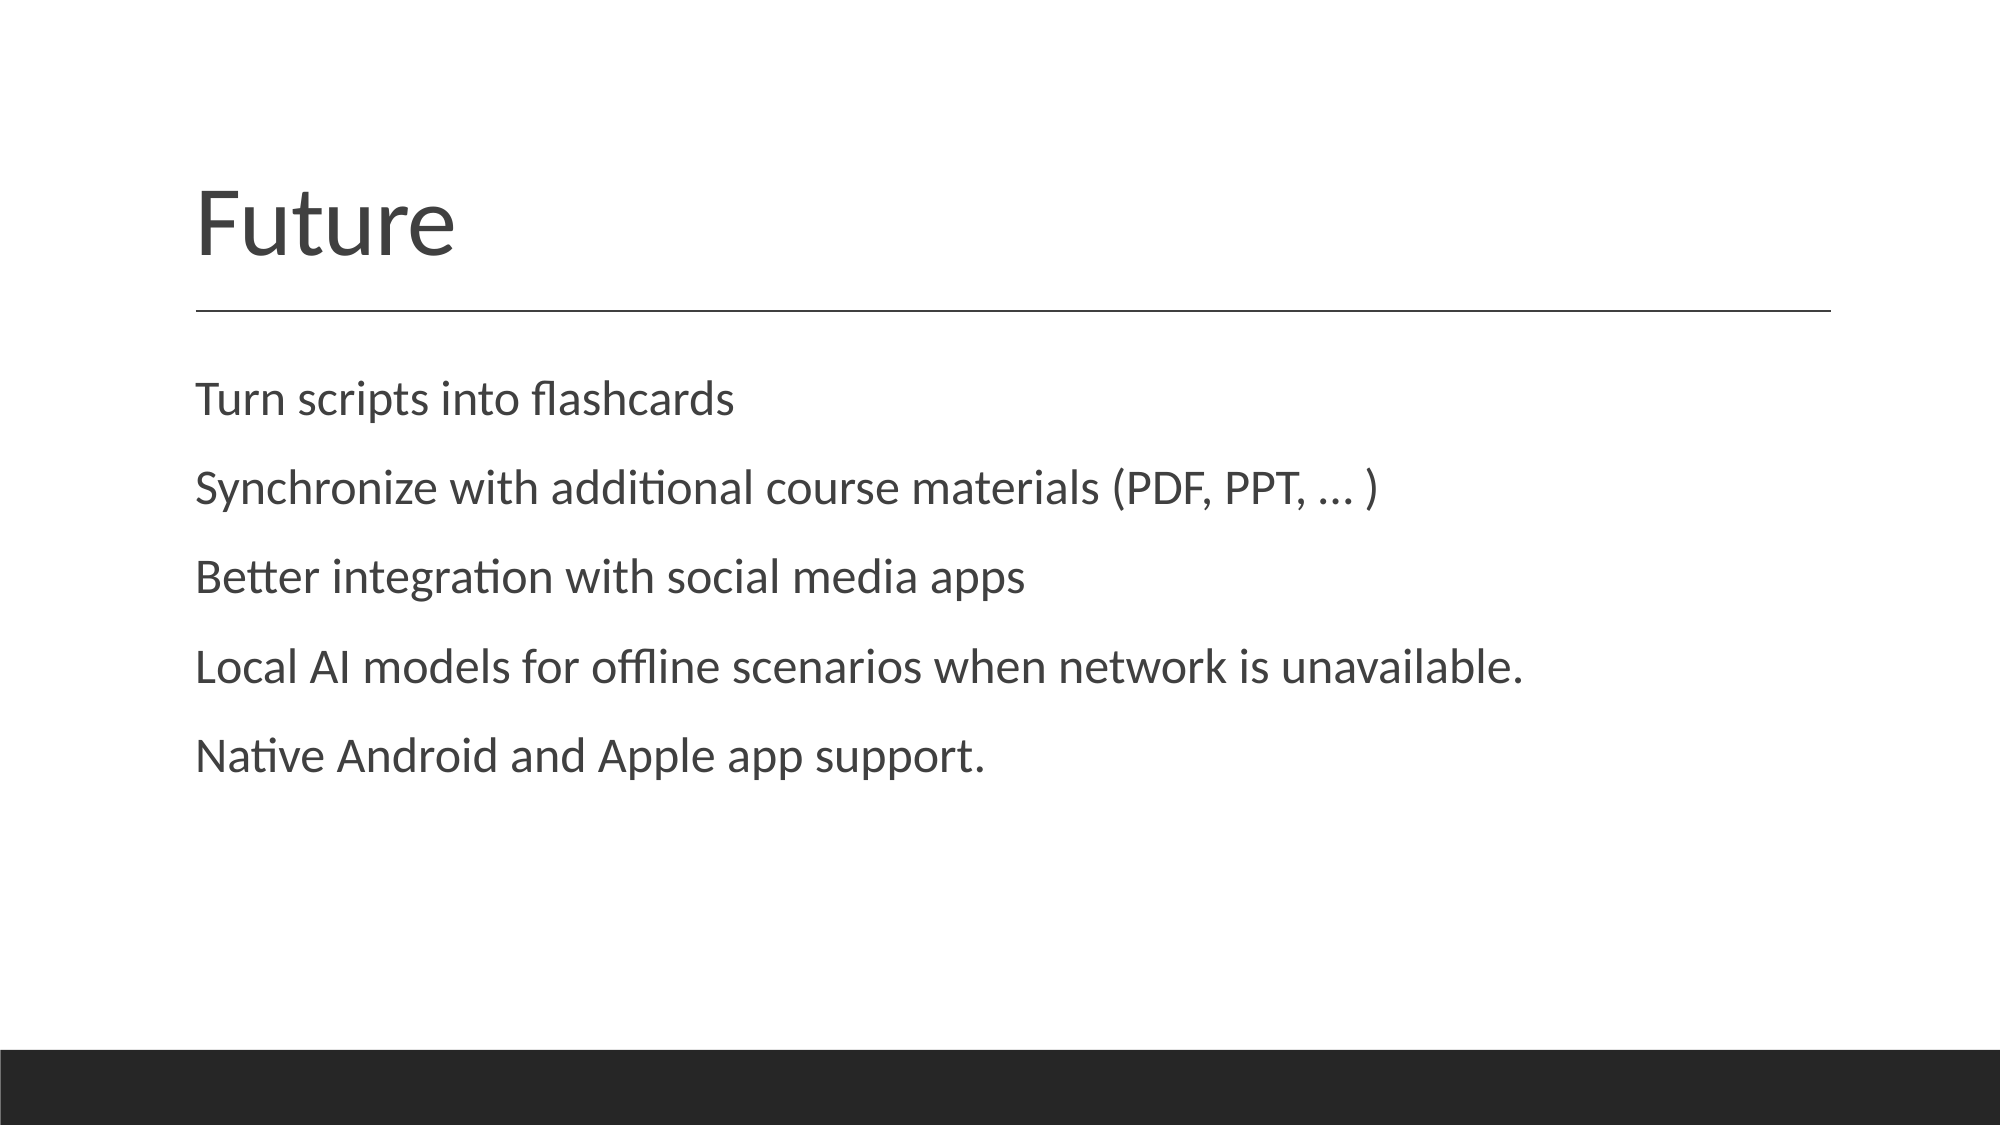

# Future
Turn scripts into flashcards
Synchronize with additional course materials (PDF, PPT, … )
Better integration with social media apps
Local AI models for offline scenarios when network is unavailable.
Native Android and Apple app support.